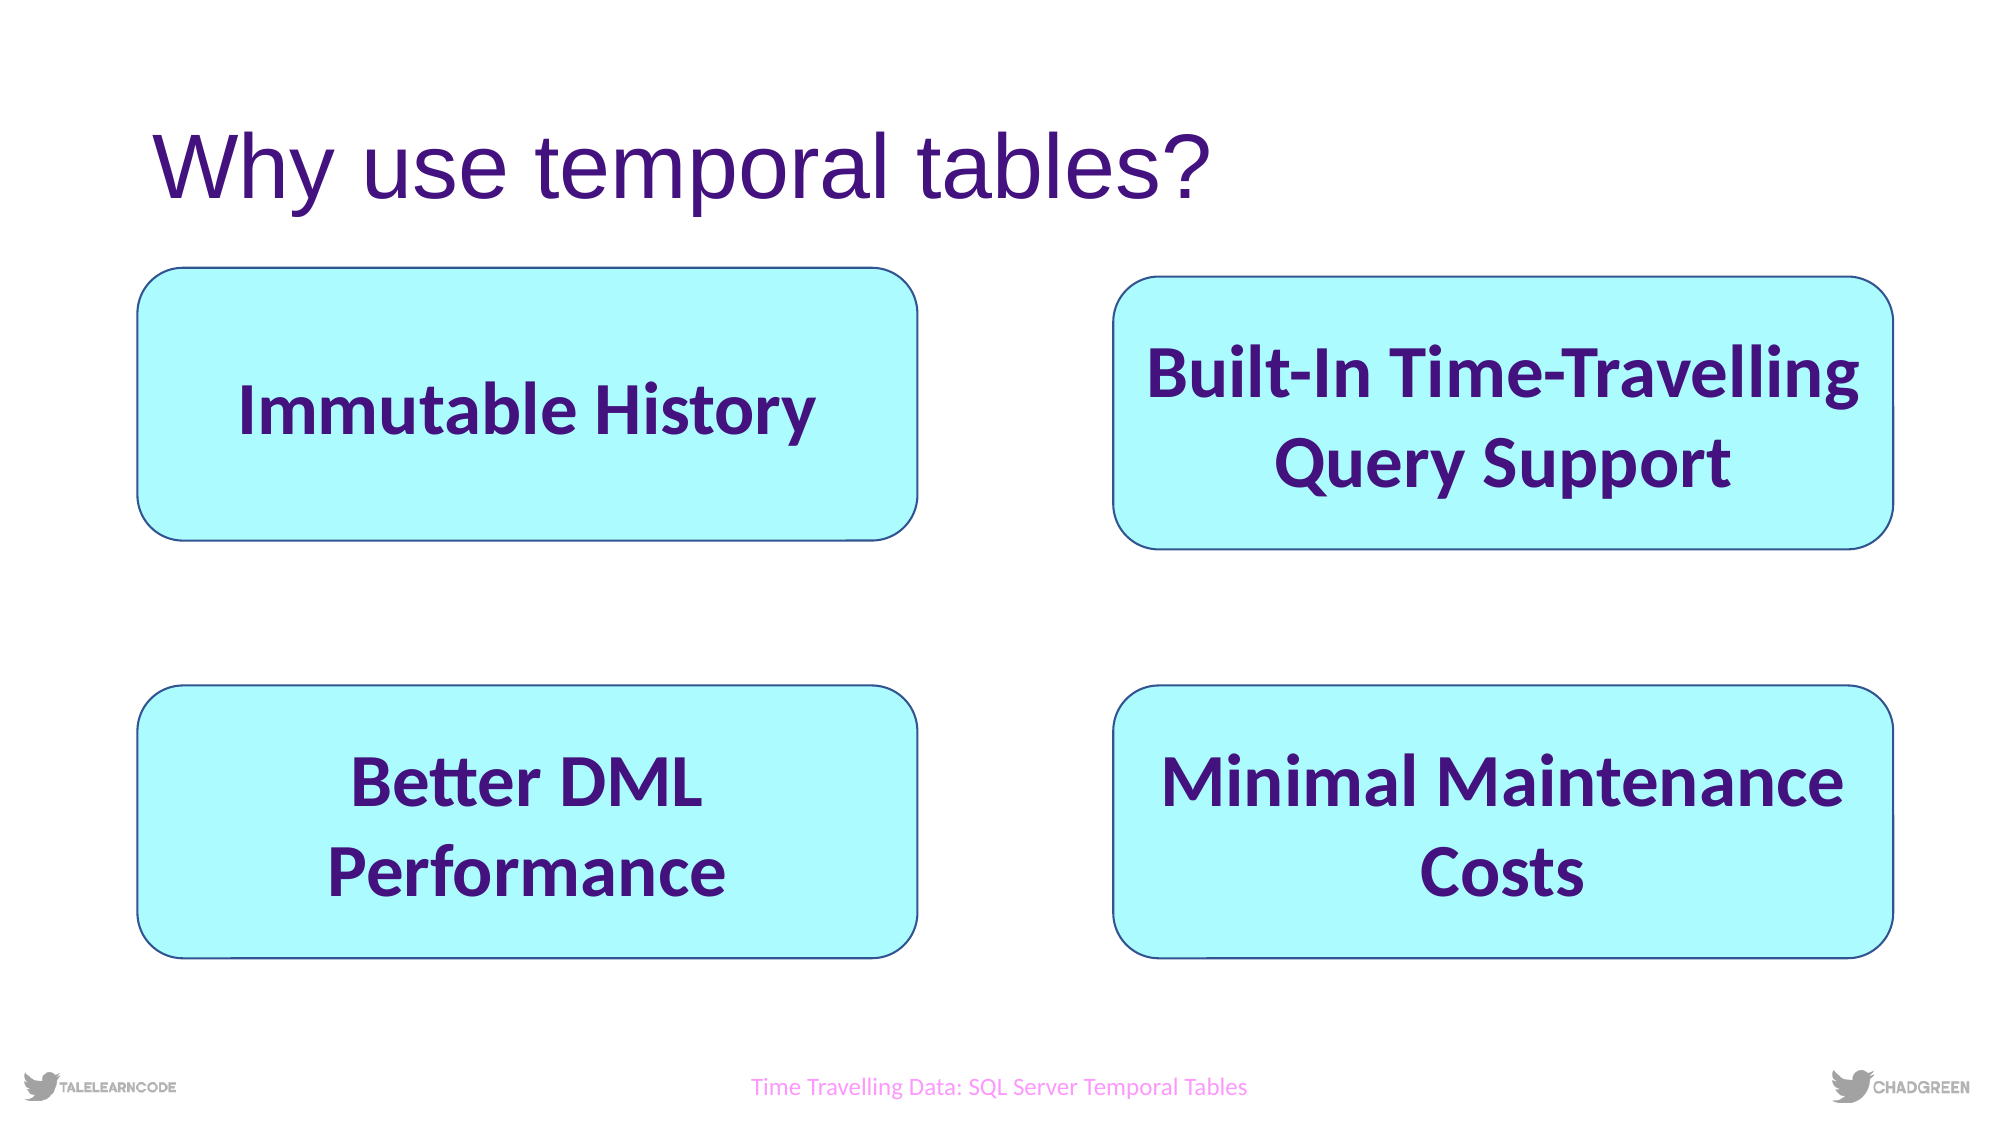

# Why use temporal tables?
Immutable History
Built-In Time-Travelling Query Support
Better DML Performance
Minimal Maintenance Costs